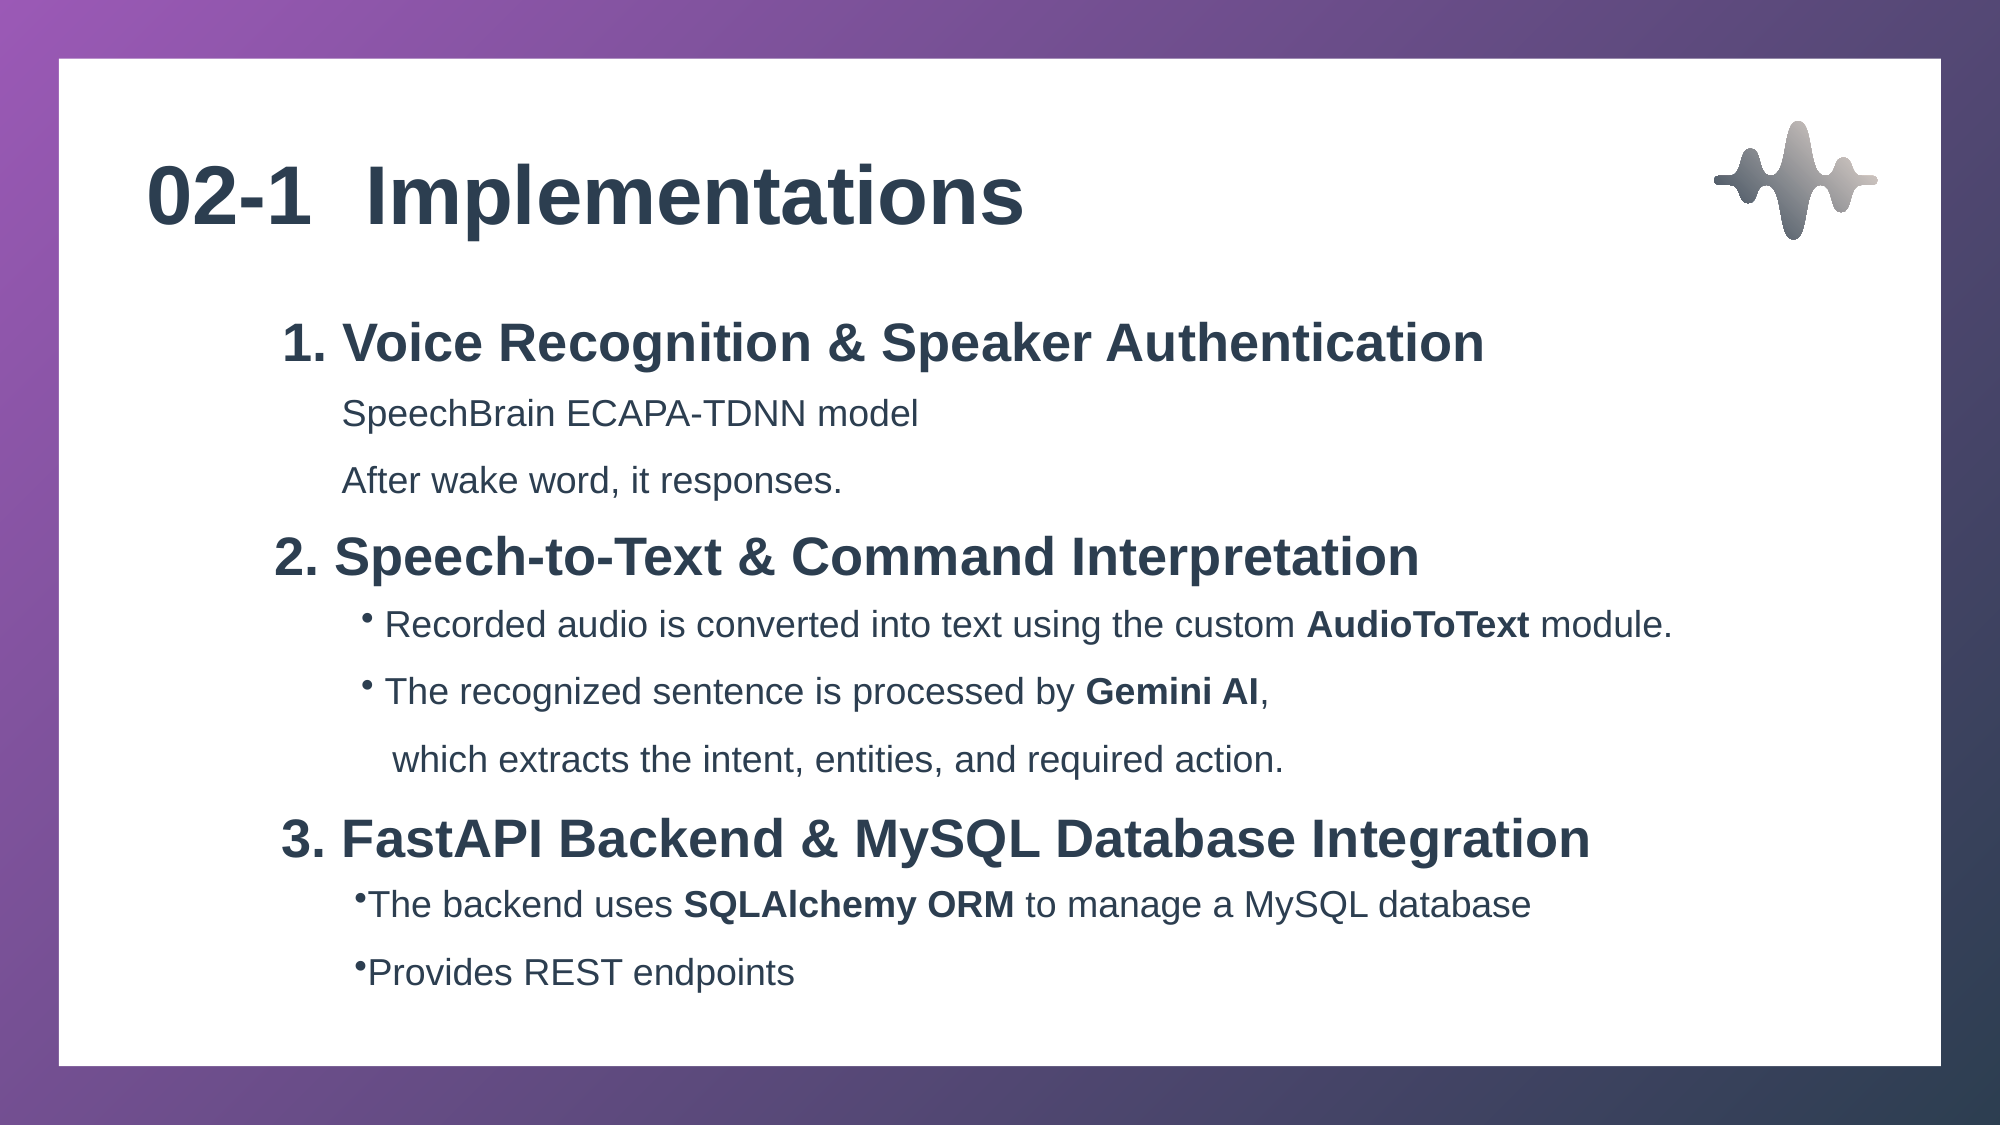

02-1
Implementations
1. Voice Recognition & Speaker Authentication
SpeechBrain ECAPA-TDNN model
After wake word, it responses.
2. Speech-to-Text & Command Interpretation
 Recorded audio is converted into text using the custom AudioToText module.
 The recognized sentence is processed by Gemini AI,
   which extracts the intent, entities, and required action.
3. FastAPI Backend & MySQL Database Integration
The backend uses SQLAlchemy ORM to manage a MySQL database
Provides REST endpoints